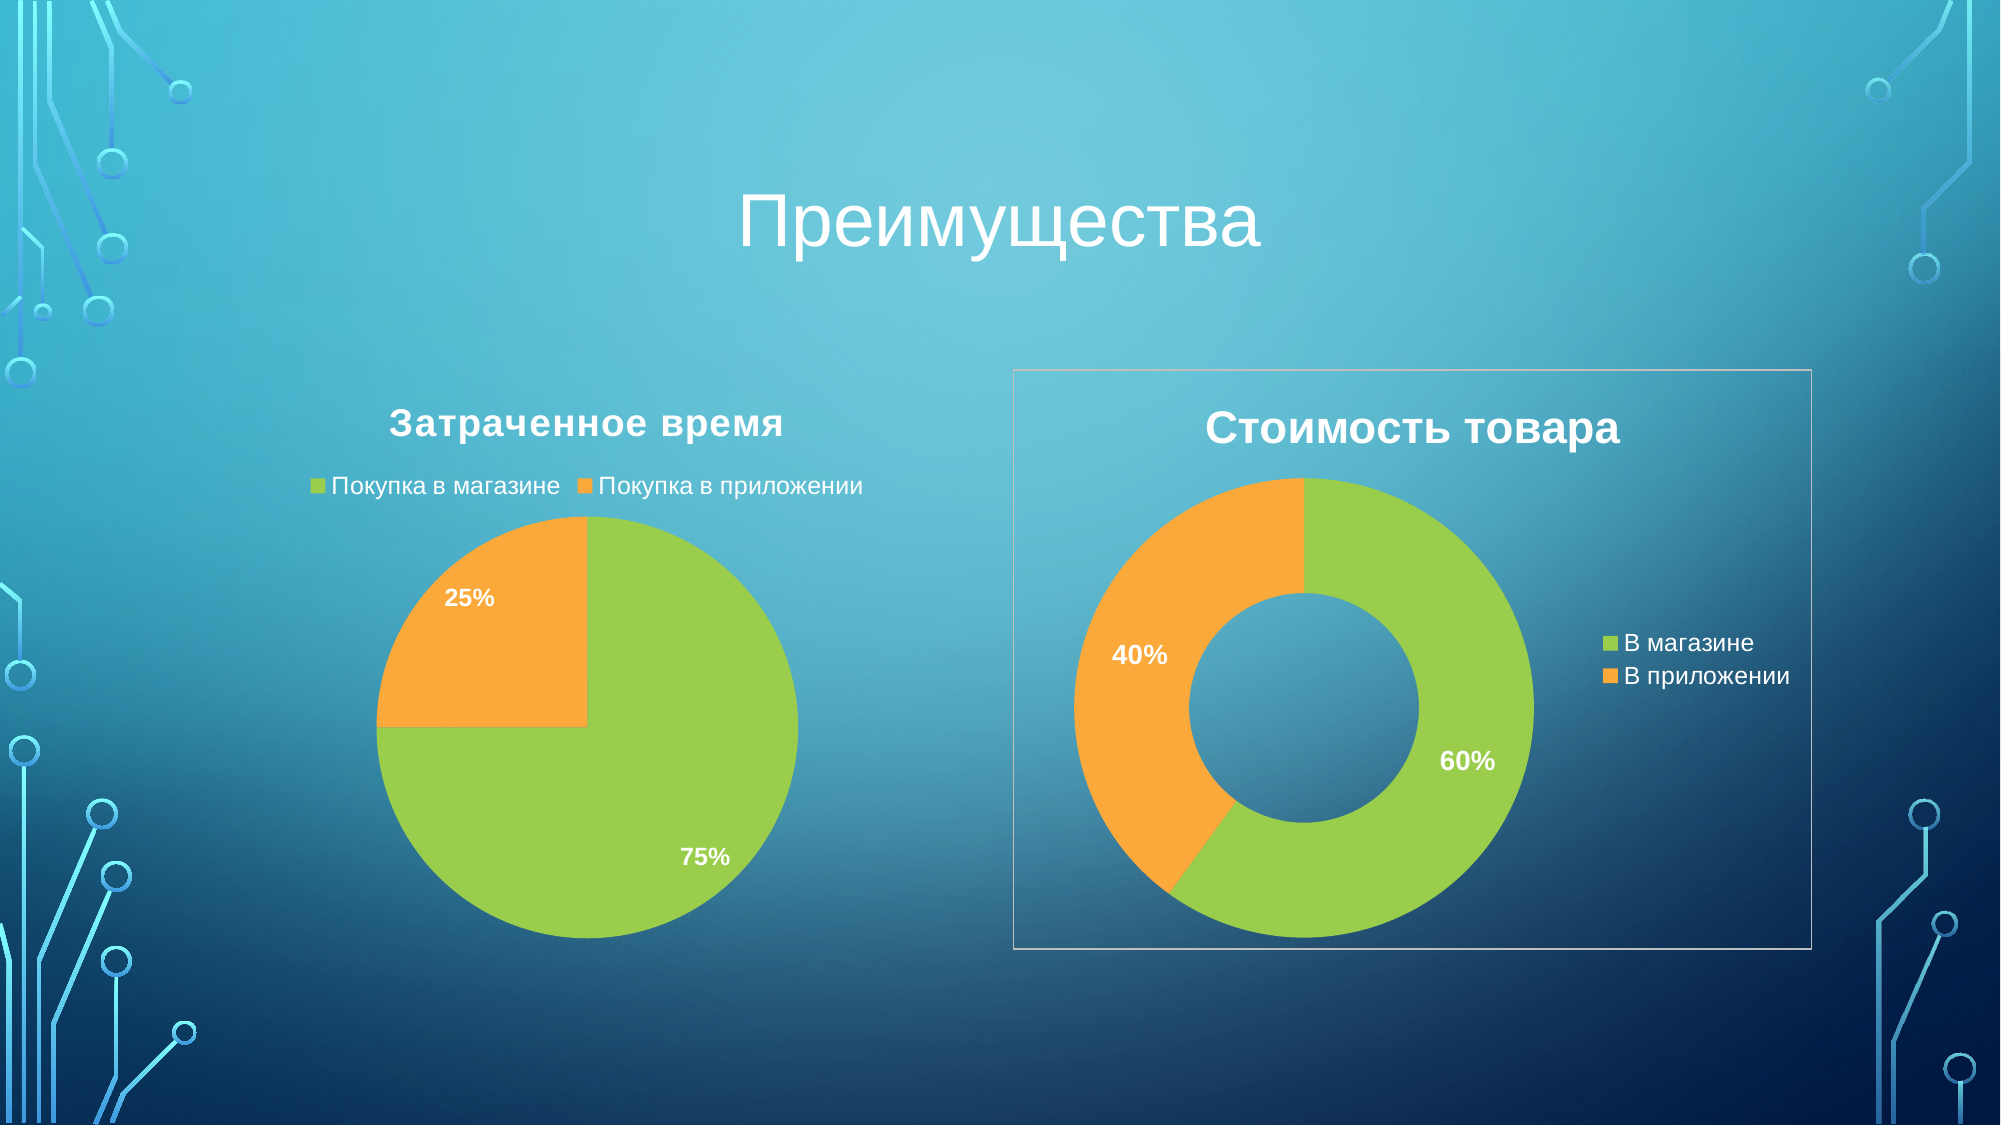

# Преимущества

### Chart: Затраченное время

| Category | Экономия времени |
|---|---|
| Покупка в магазине | 75.0 |
| Покупка в приложении | 25.0 |

### Chart: Стоимость товара

| Category | Затраченные деньги |
|---|---|
| В магазине | 60.0 |
| В приложении | 40.0 |